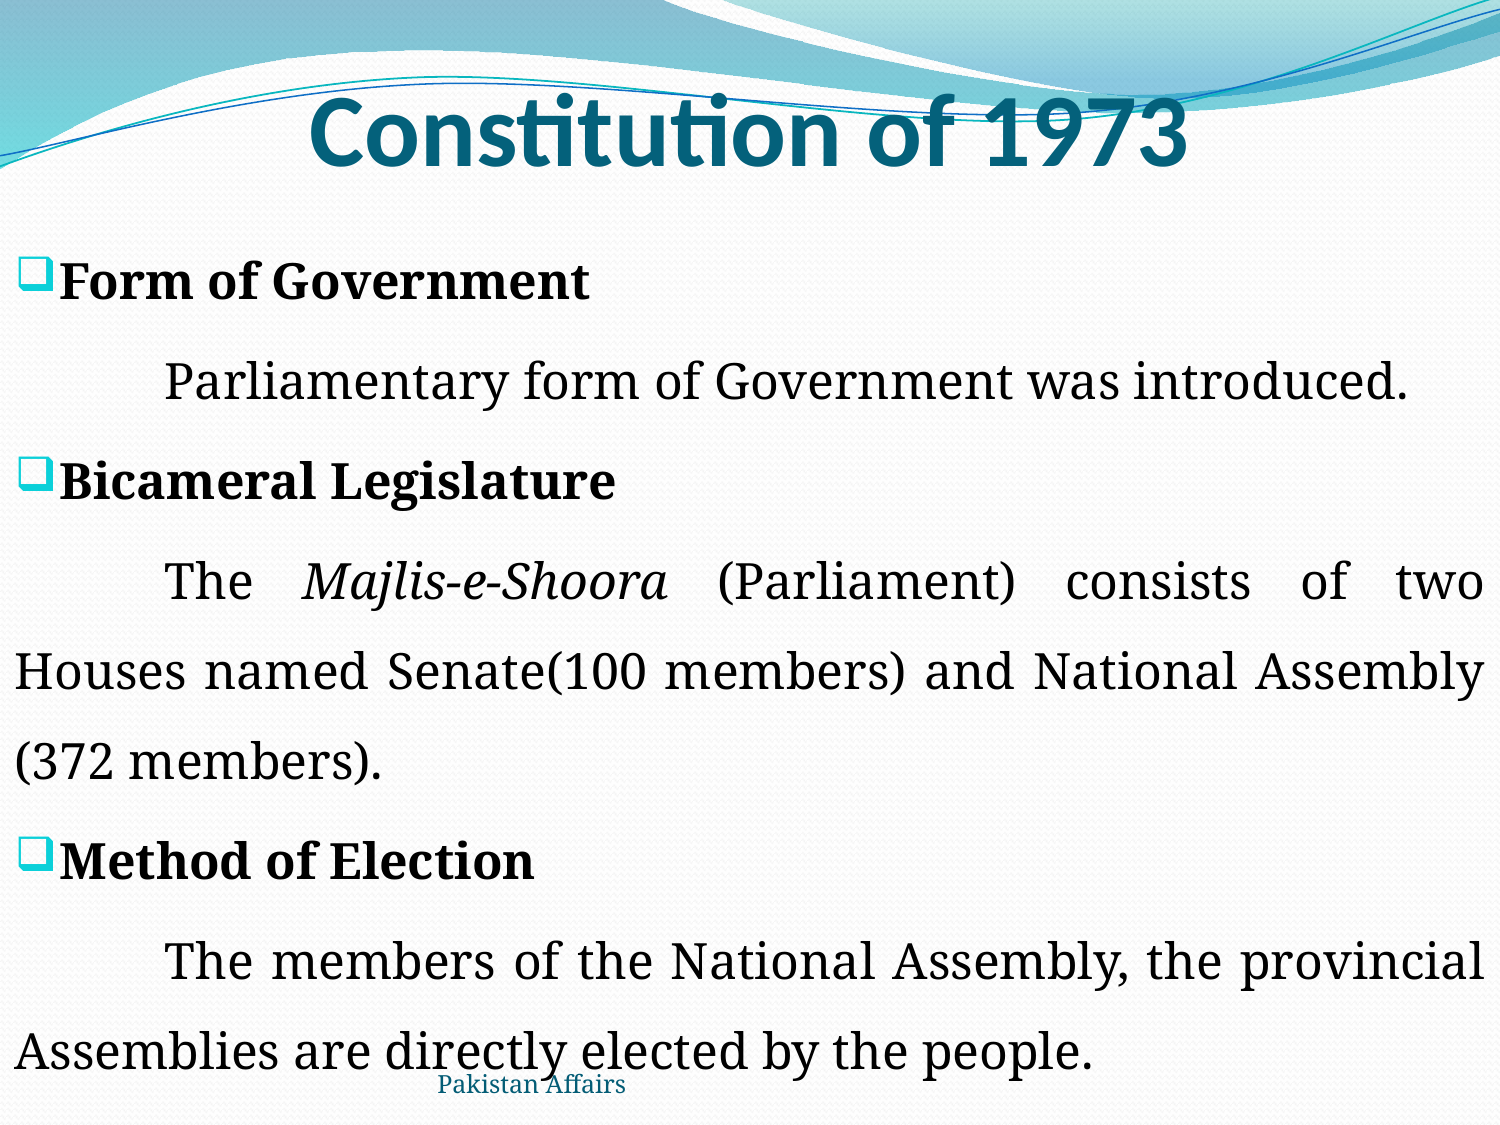

# Constitution of 1973
Form of Government
	Parliamentary form of Government was introduced.
Bicameral Legislature
	The Majlis-e-Shoora (Parliament) consists of two Houses named Senate(100 members) and National Assembly (372 members).
Method of Election
	The members of the National Assembly, the provincial Assemblies are directly elected by the people.

Pakistan Affairs
27